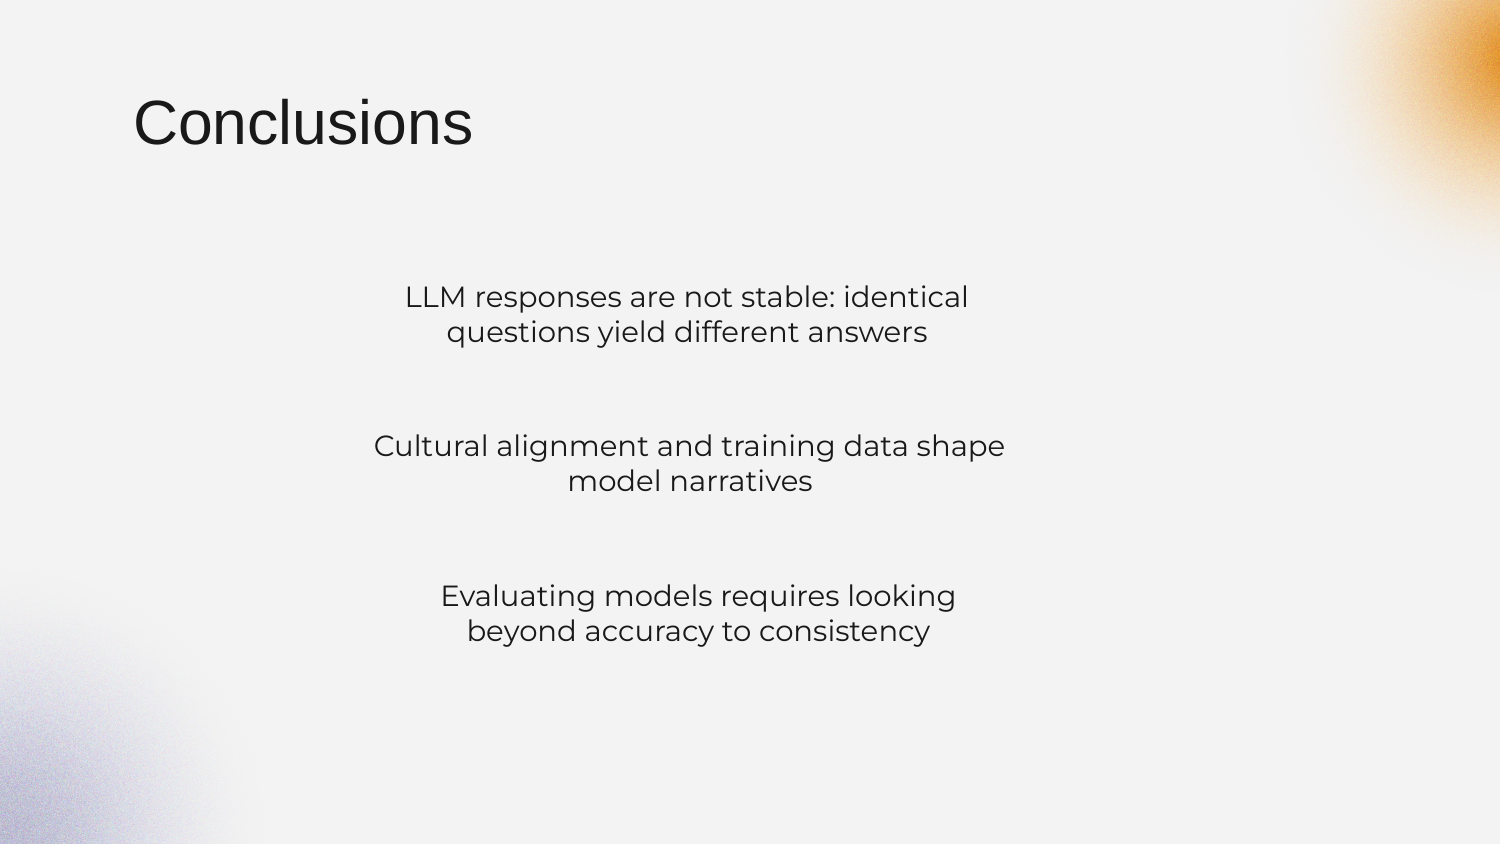

# Conclusions
LLM responses are not stable: identical questions yield different answers
Cultural alignment and training data shape model narratives
Evaluating models requires looking beyond accuracy to consistency